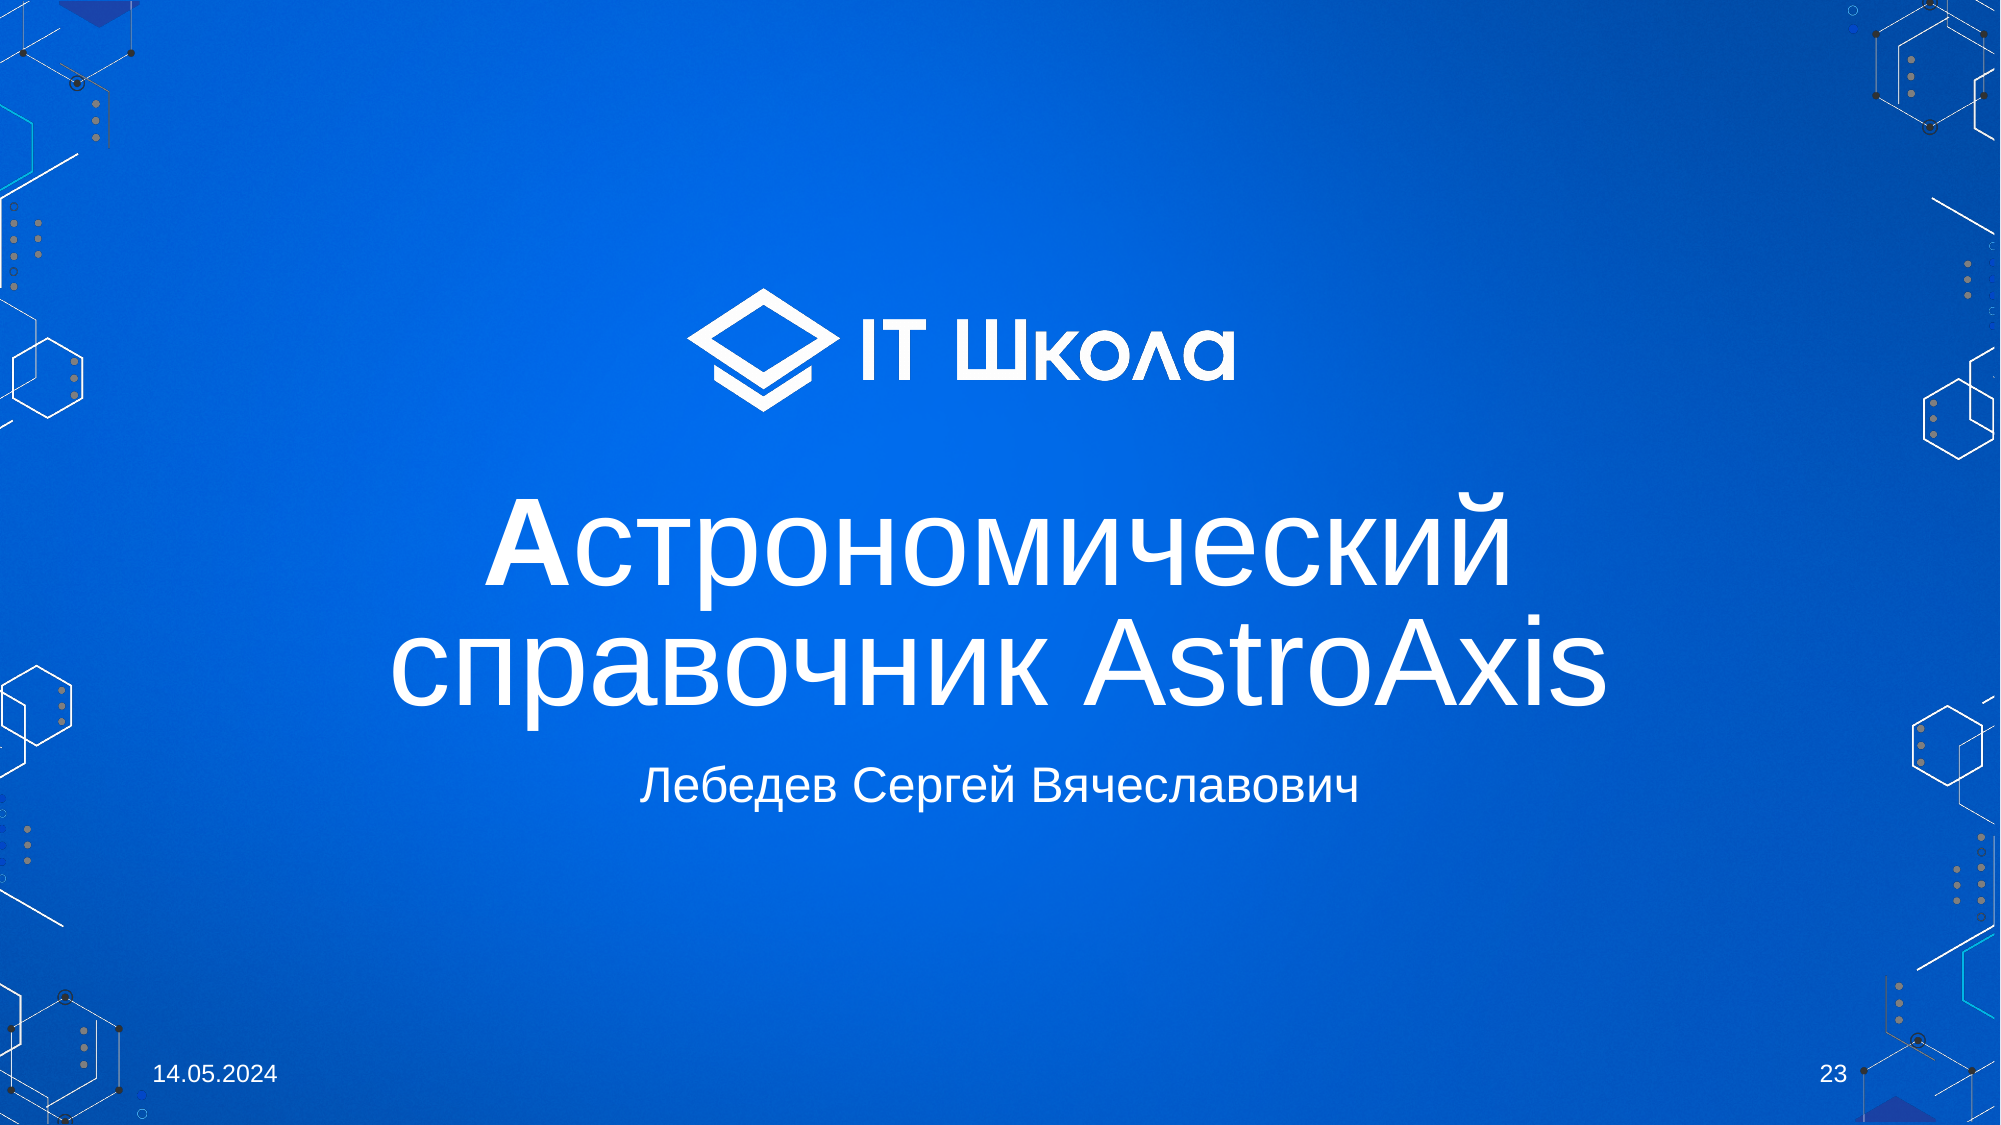

# Астрономический справочник AstroAxis
Лебедев Сергей Вячеславович
14.05.2024
23